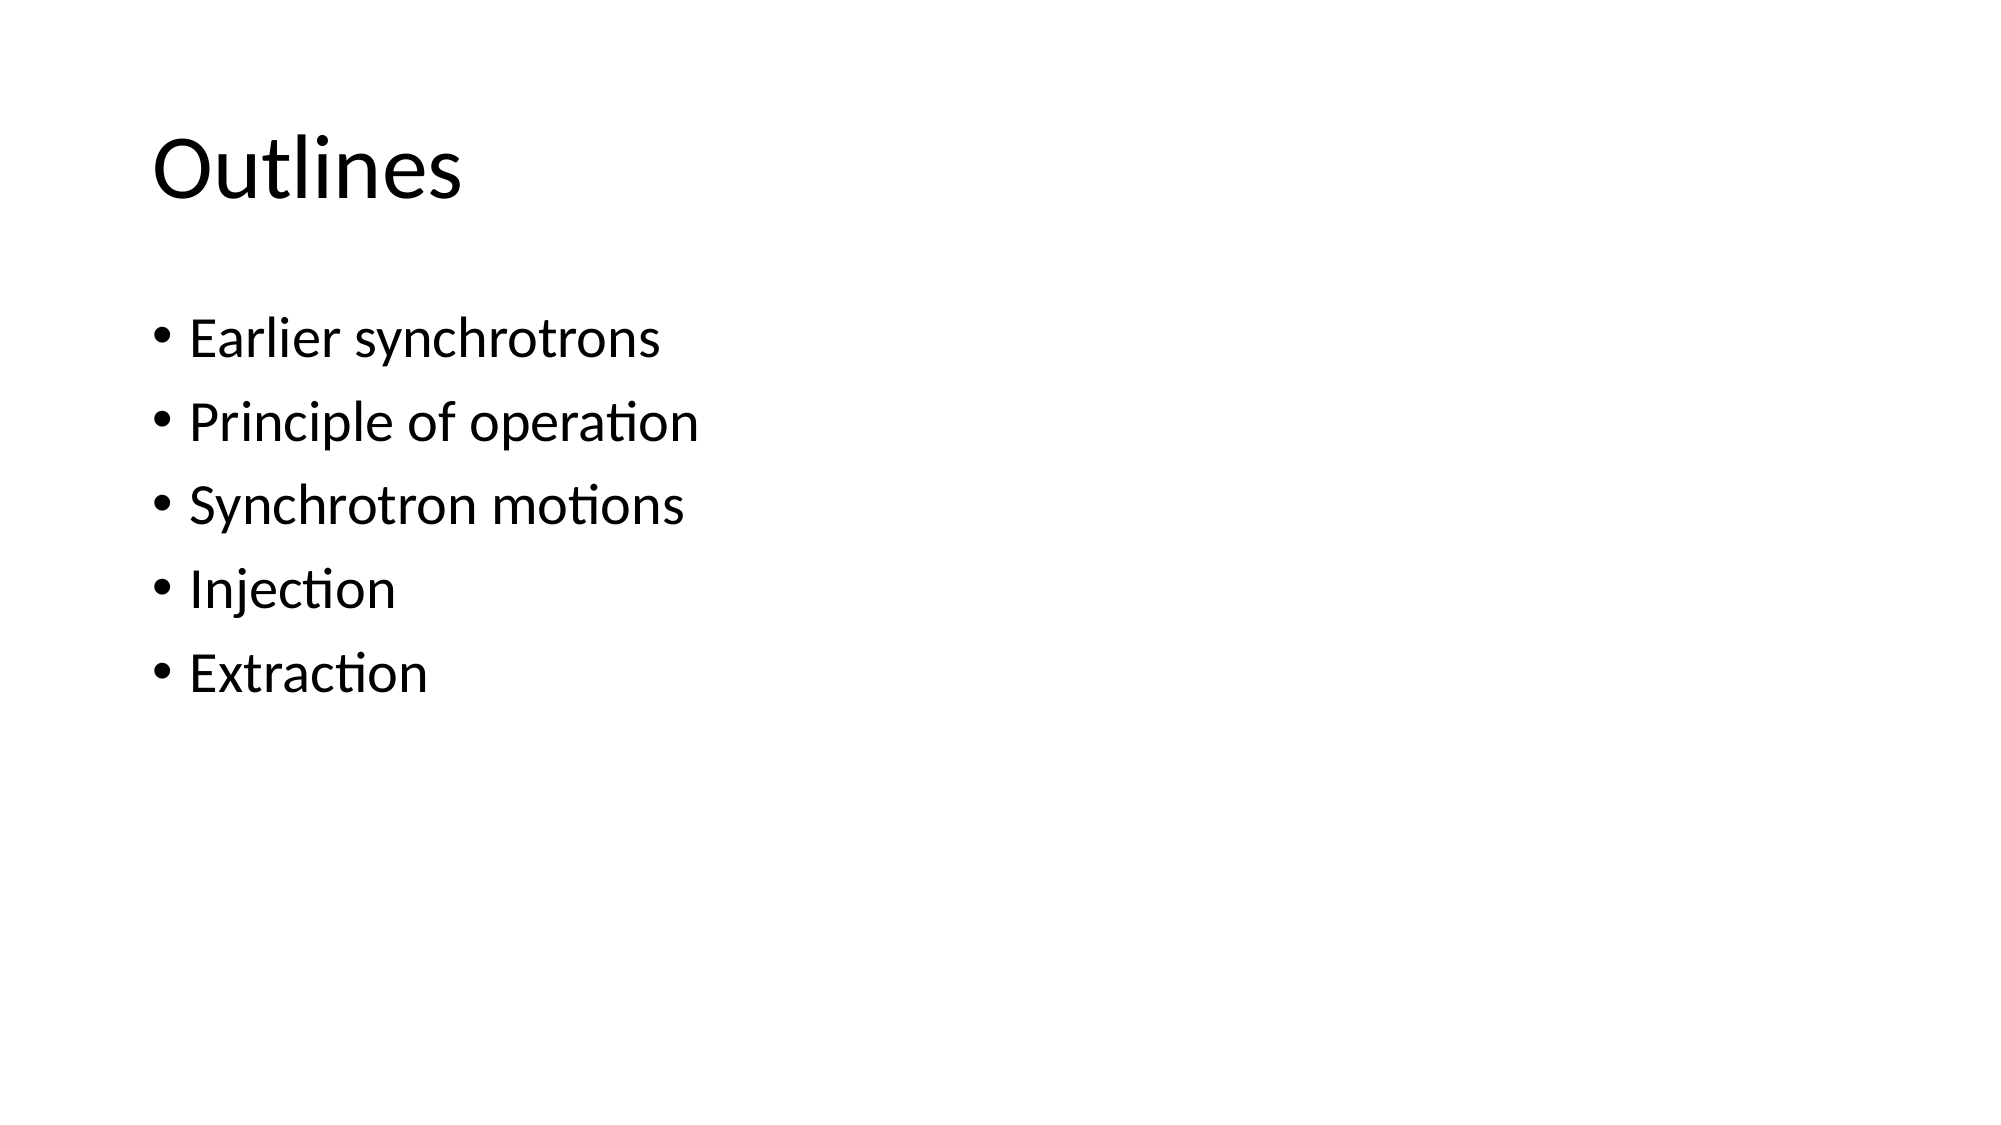

# Outlines
Earlier synchrotrons
Principle of operation
Synchrotron motions
Injection
Extraction